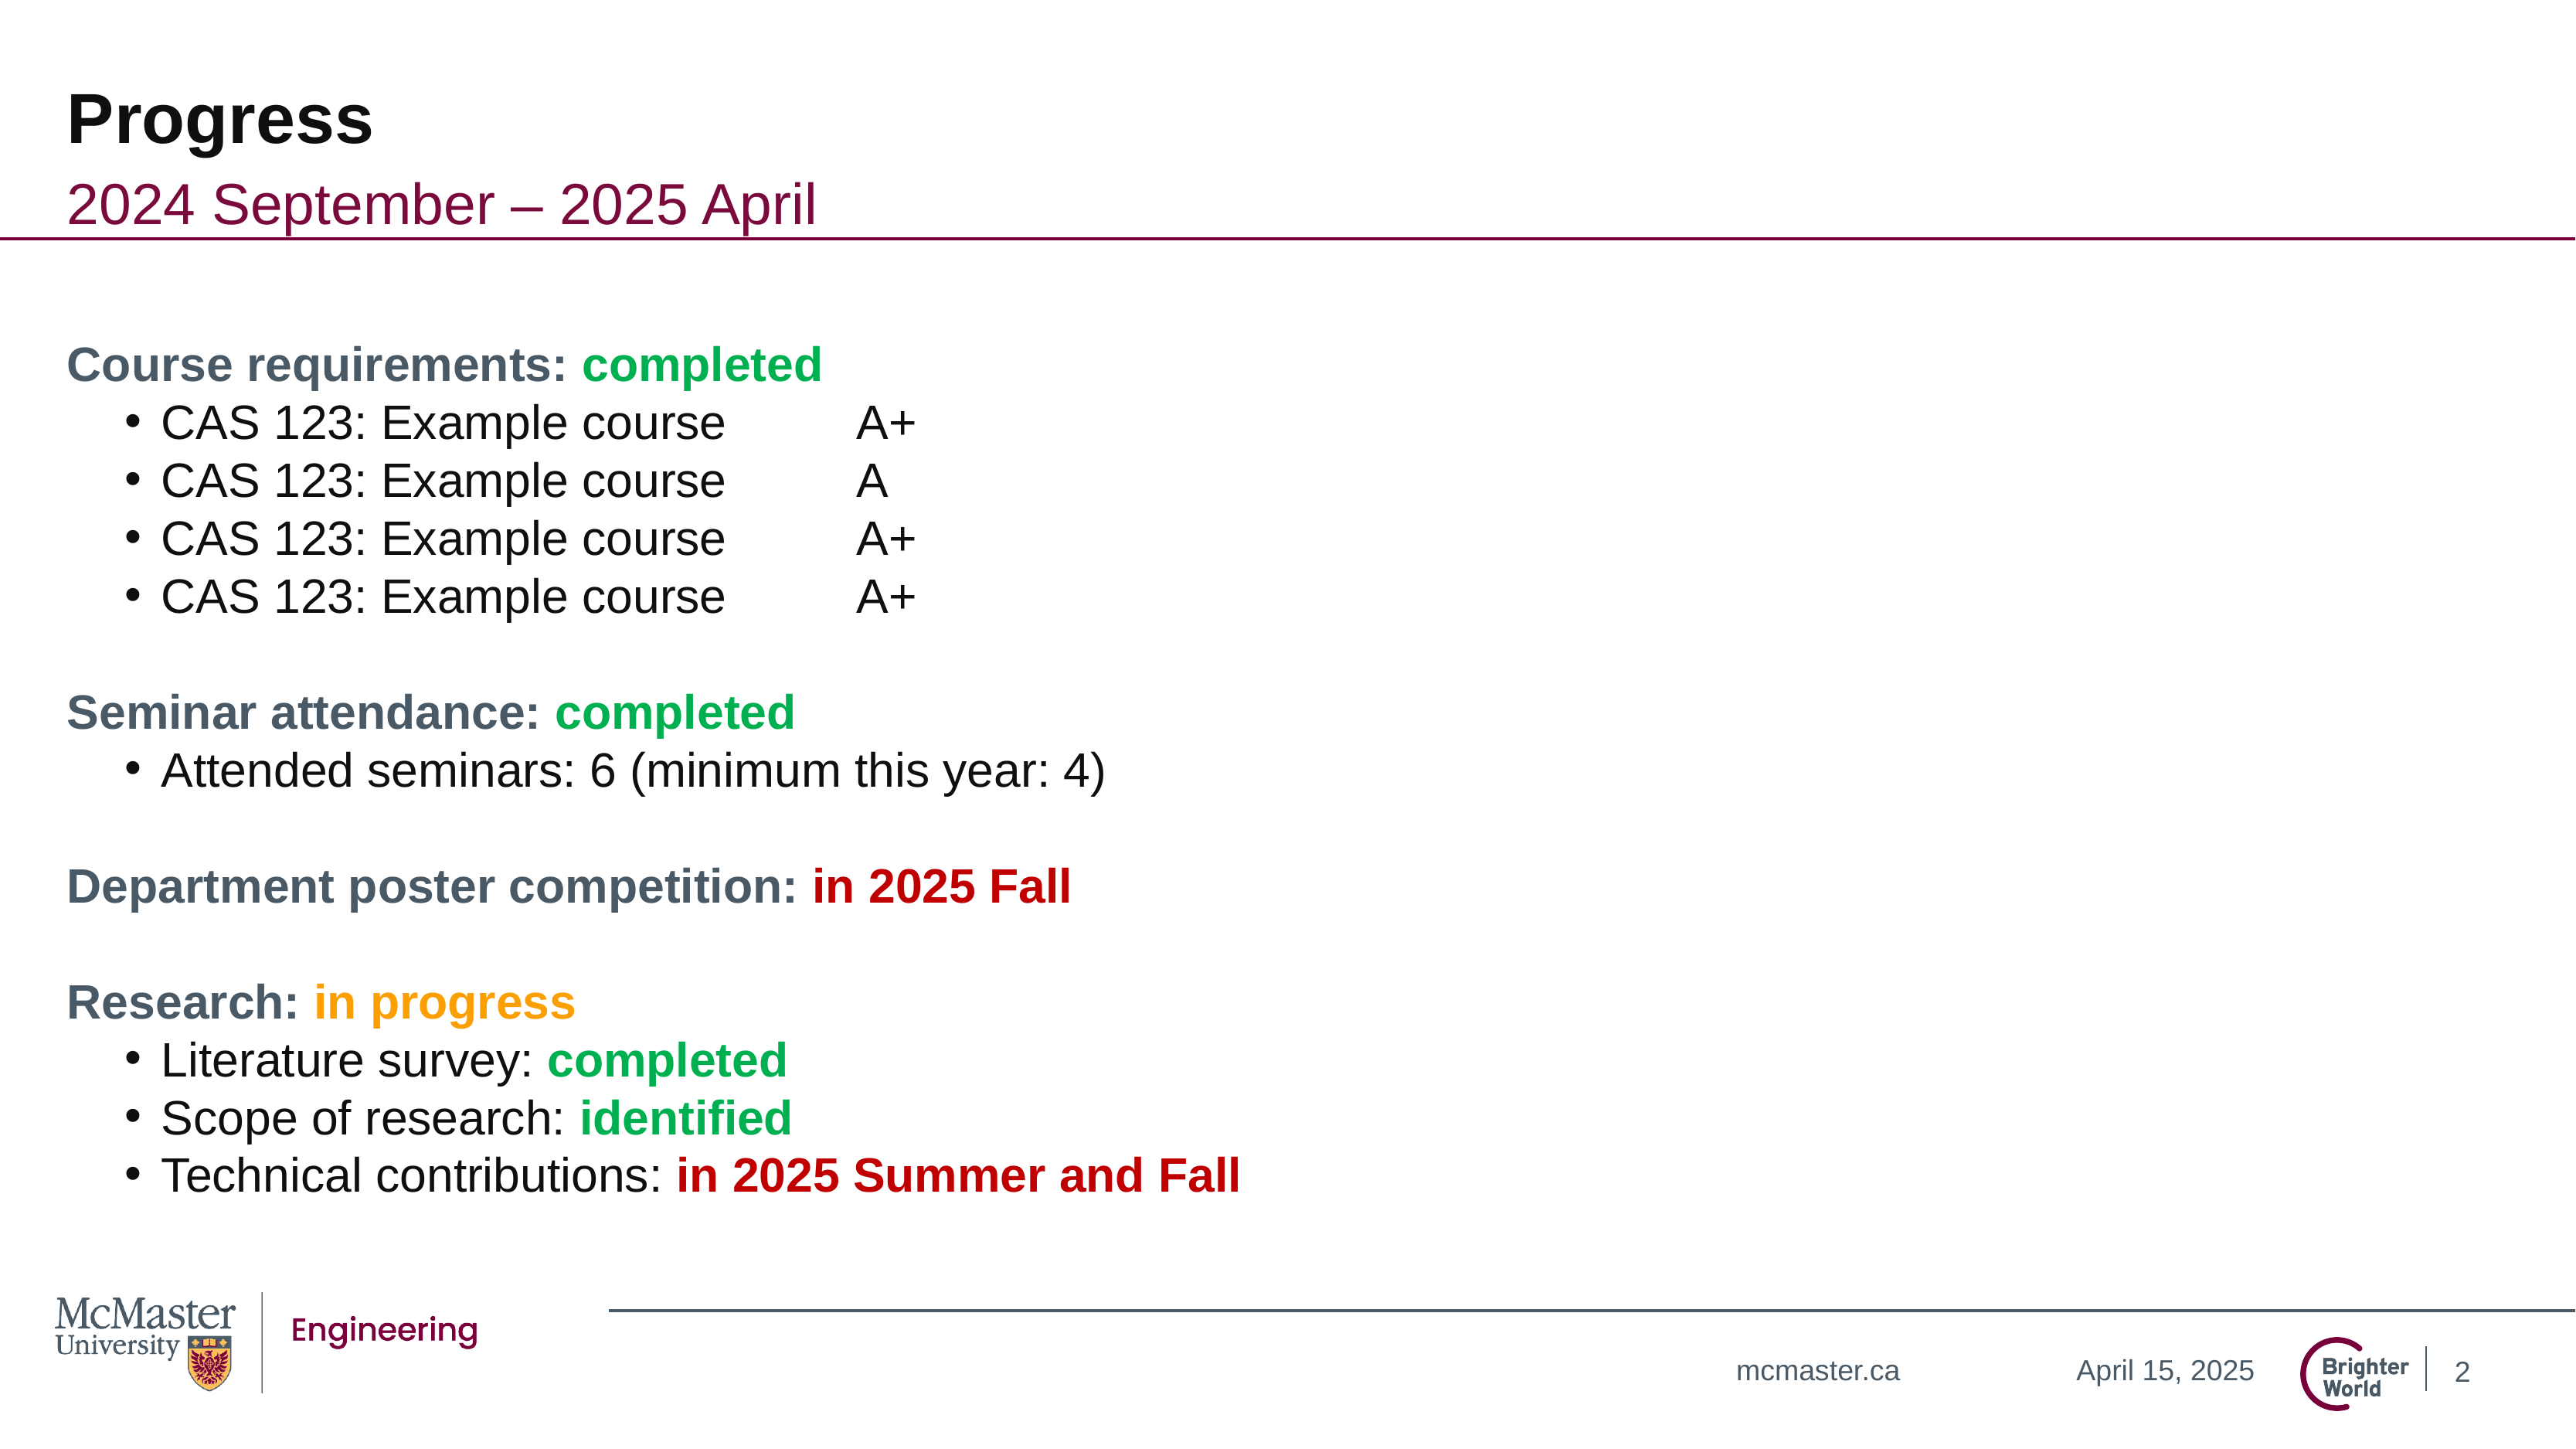

# Progress
2024 September – 2025 April
Course requirements: completed
CAS 123: Example course		A+
CAS 123: Example course		A
CAS 123: Example course		A+
CAS 123: Example course		A+

Seminar attendance: completed
Attended seminars: 6 (minimum this year: 4)

Department poster competition: in 2025 Fall

Research: in progress
Literature survey: completed
Scope of research: identified
Technical contributions: in 2025 Summer and Fall

2
April 15, 2025